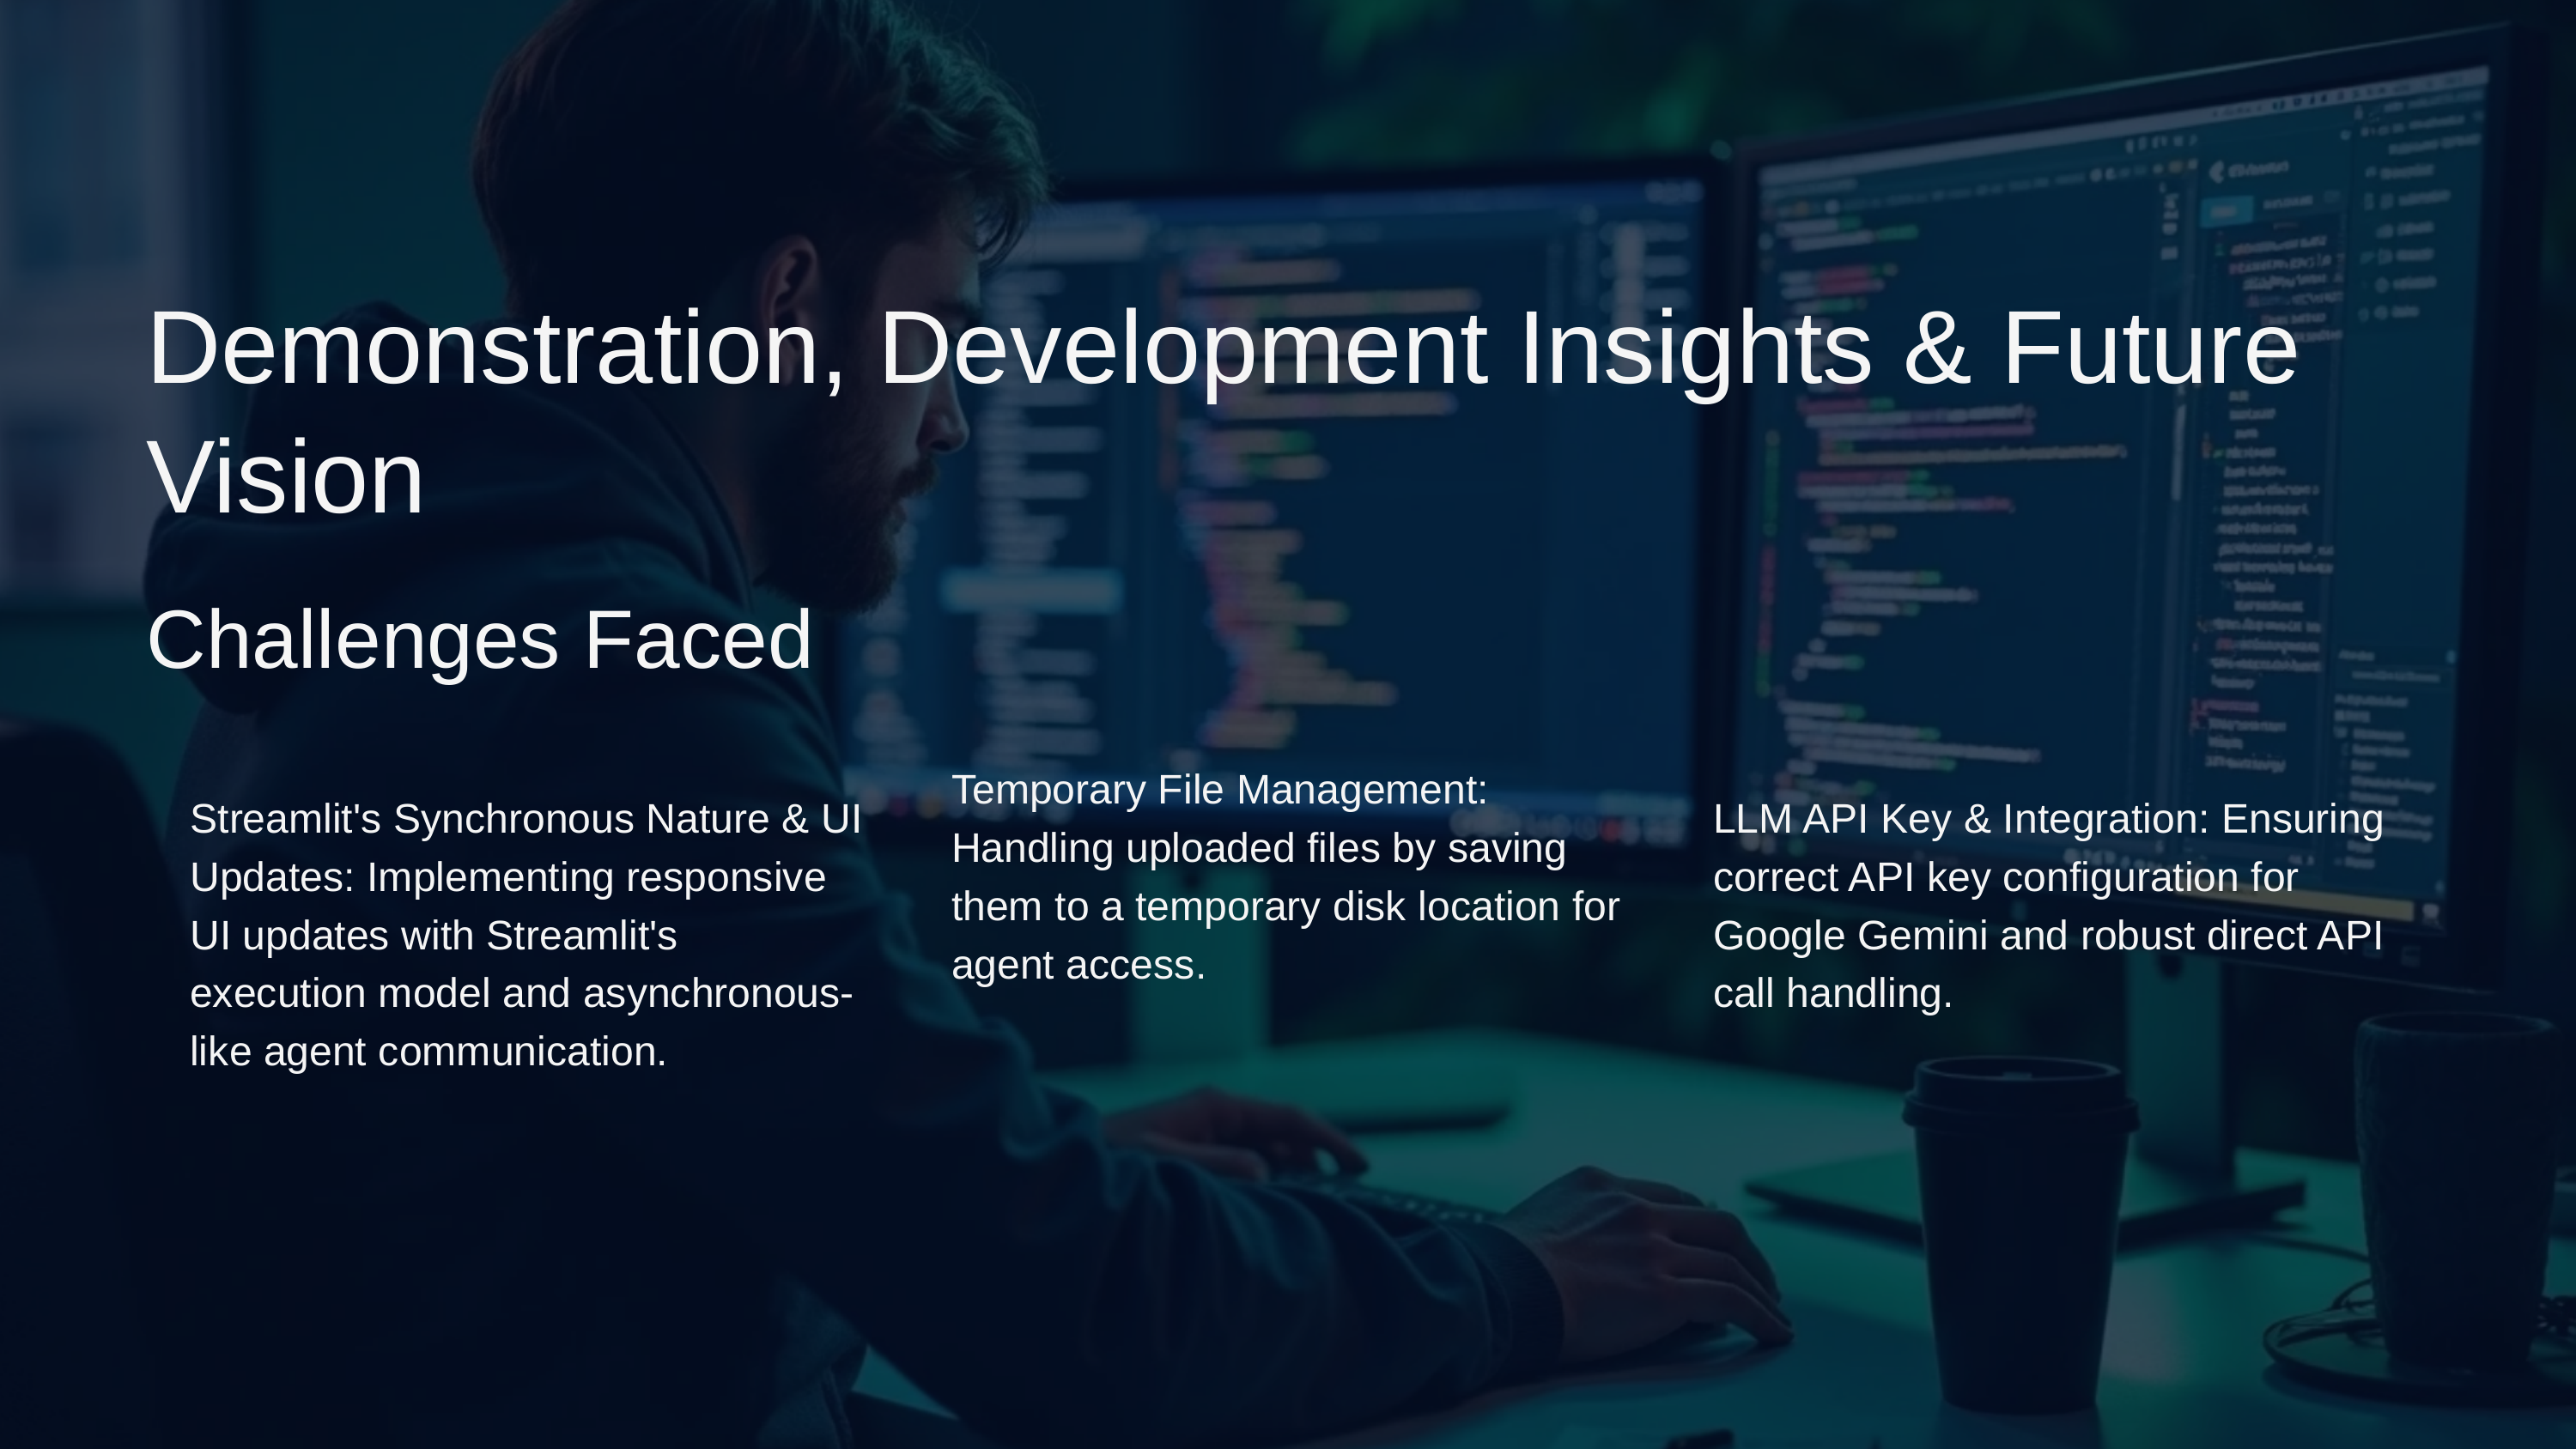

Demonstration, Development Insights & Future Vision

Challenges Faced

Streamlit's Synchronous Nature & UI Updates: Implementing responsive UI updates with Streamlit's execution model and asynchronous-like agent communication.

Temporary File Management: Handling uploaded files by saving them to a temporary disk location for agent access.

LLM API Key & Integration: Ensuring correct API key configuration for Google Gemini and robust direct API call handling.